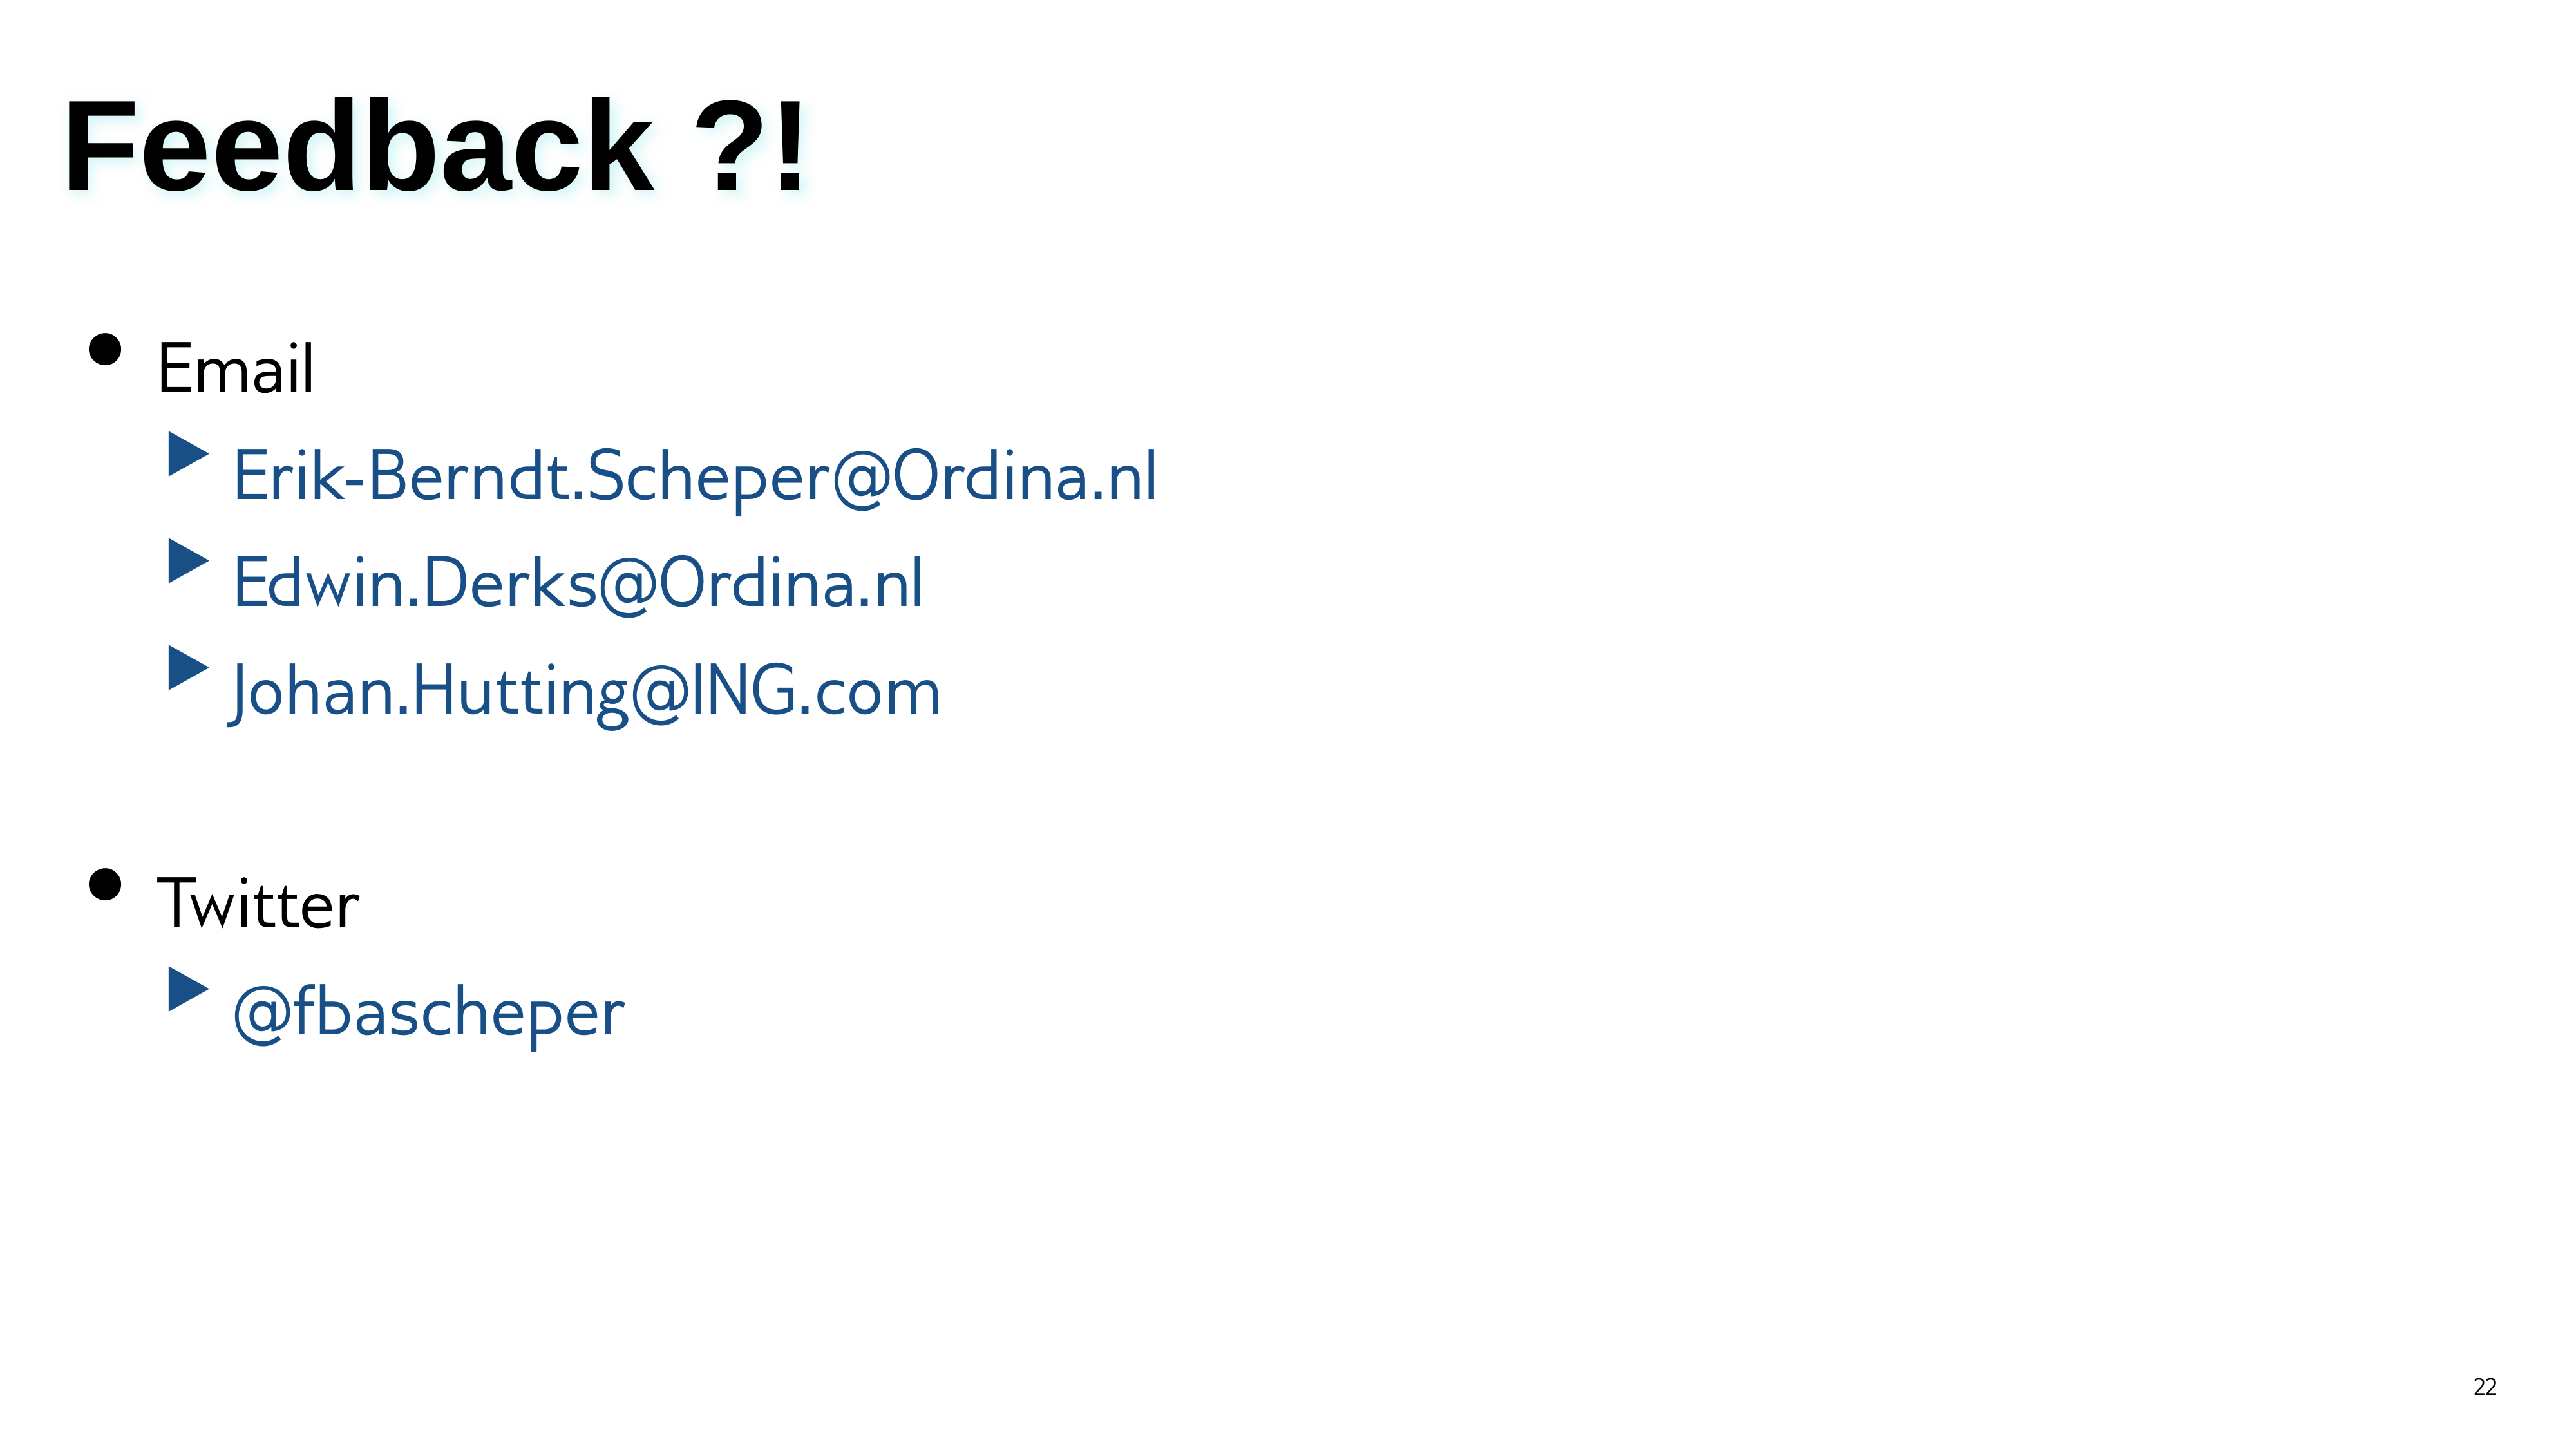

# Feedback ?!
Email
Erik-Berndt.Scheper@Ordina.nl
Edwin.Derks@Ordina.nl
Johan.Hutting@ING.com

Twitter
@fbascheper
22